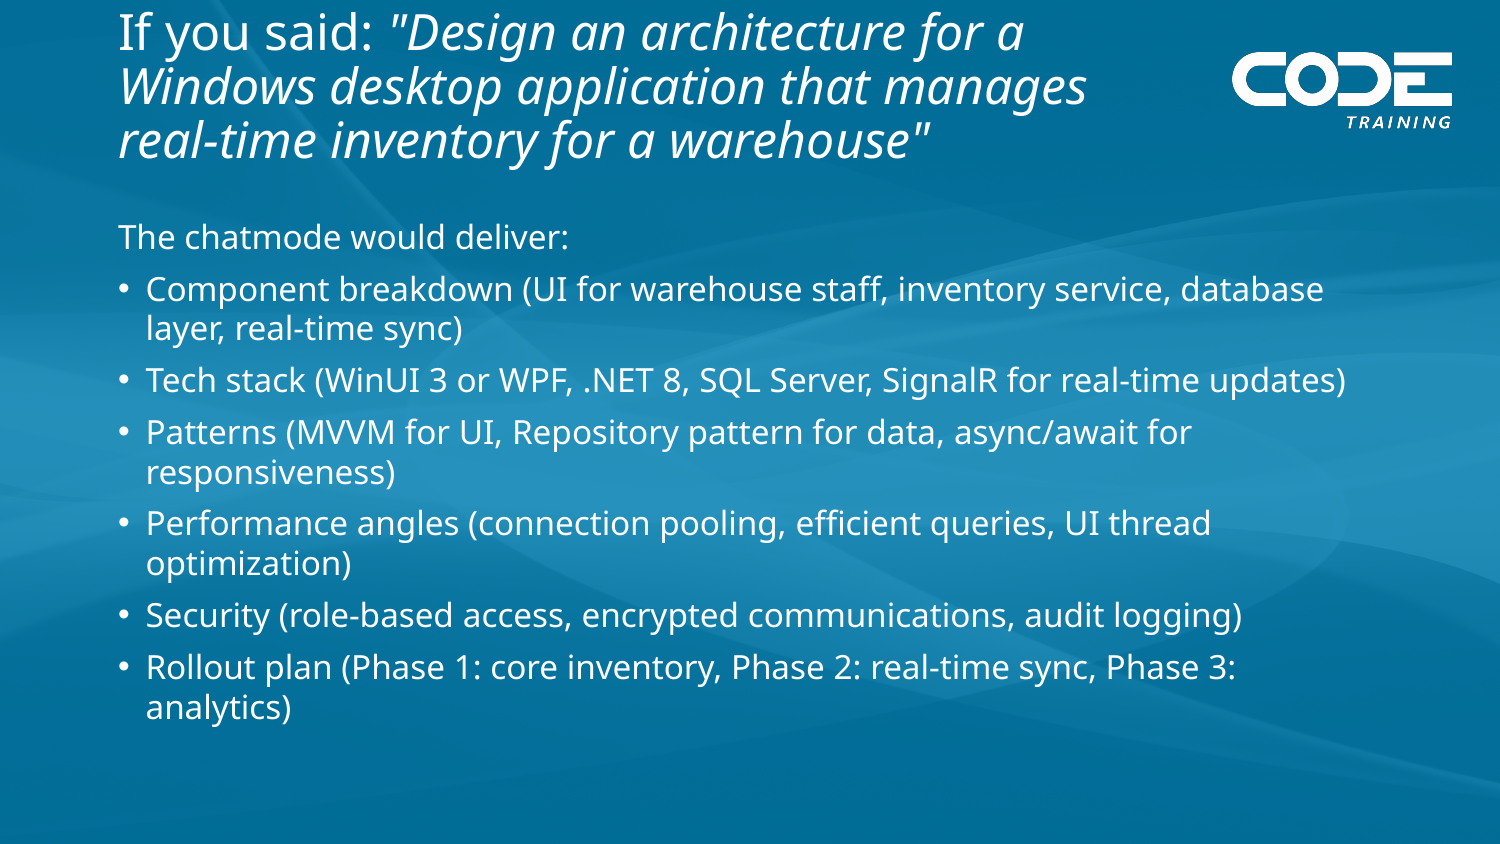

# If you said: "Design an architecture for a Windows desktop application that manages real-time inventory for a warehouse"
The chatmode would deliver:
Component breakdown (UI for warehouse staff, inventory service, database layer, real-time sync)
Tech stack (WinUI 3 or WPF, .NET 8, SQL Server, SignalR for real-time updates)
Patterns (MVVM for UI, Repository pattern for data, async/await for responsiveness)
Performance angles (connection pooling, efficient queries, UI thread optimization)
Security (role-based access, encrypted communications, audit logging)
Rollout plan (Phase 1: core inventory, Phase 2: real-time sync, Phase 3: analytics)